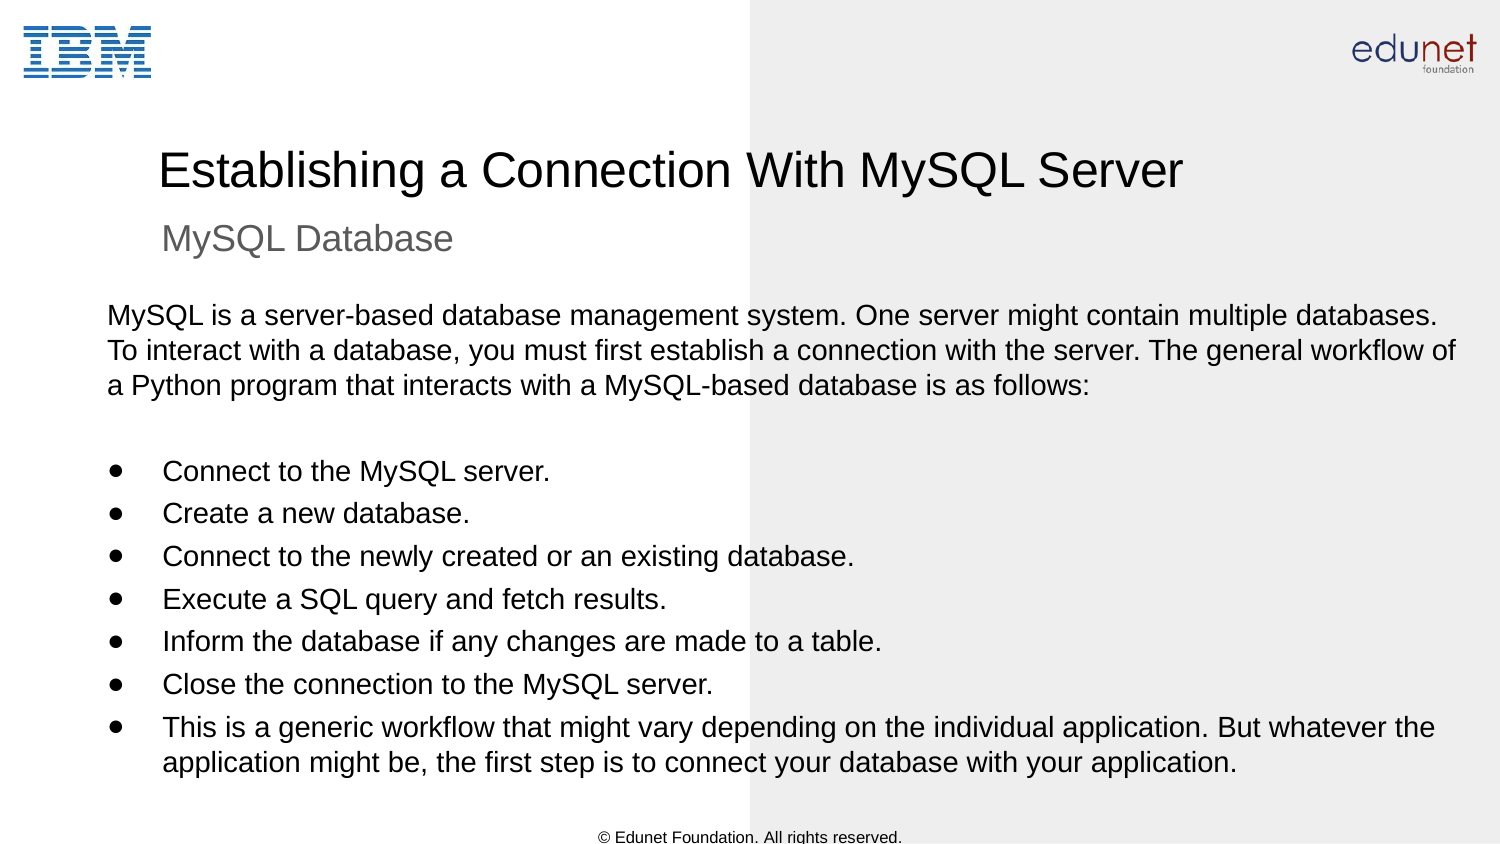

# Establishing a Connection With MySQL Server
MySQL Database
MySQL is a server-based database management system. One server might contain multiple databases. To interact with a database, you must first establish a connection with the server. The general workflow of a Python program that interacts with a MySQL-based database is as follows:

Connect to the MySQL server.
Create a new database.
Connect to the newly created or an existing database.
Execute a SQL query and fetch results.
Inform the database if any changes are made to a table.
Close the connection to the MySQL server.
This is a generic workflow that might vary depending on the individual application. But whatever the application might be, the first step is to connect your database with your application.
© Edunet Foundation. All rights reserved.